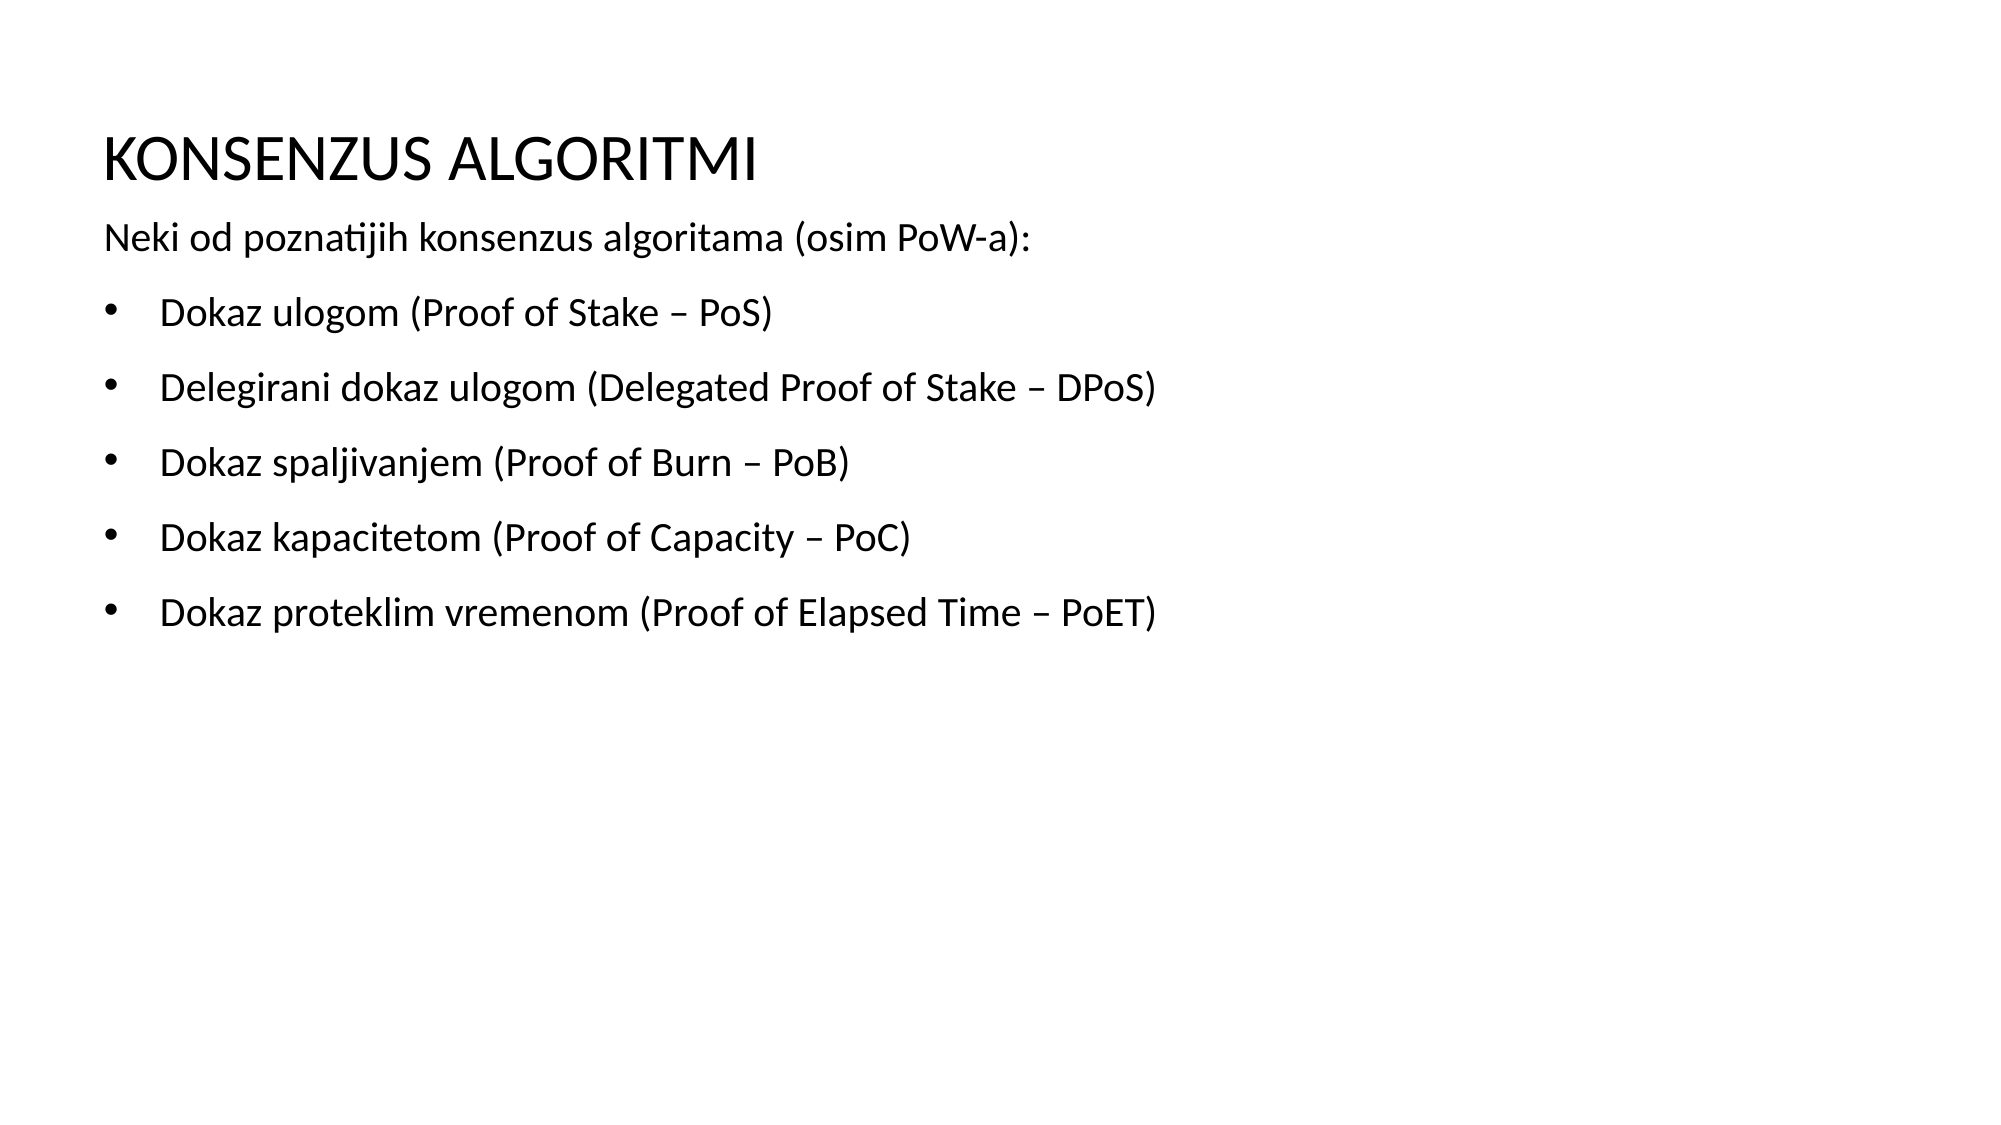

KONSENZUS ALGORITMI
Neki od poznatijih konsenzus algoritama (osim PoW-a):
Dokaz ulogom (Proof of Stake – PoS)
Delegirani dokaz ulogom (Delegated Proof of Stake – DPoS)
Dokaz spaljivanjem (Proof of Burn – PoB)
Dokaz kapacitetom (Proof of Capacity – PoC)
Dokaz proteklim vremenom (Proof of Elapsed Time – PoET)